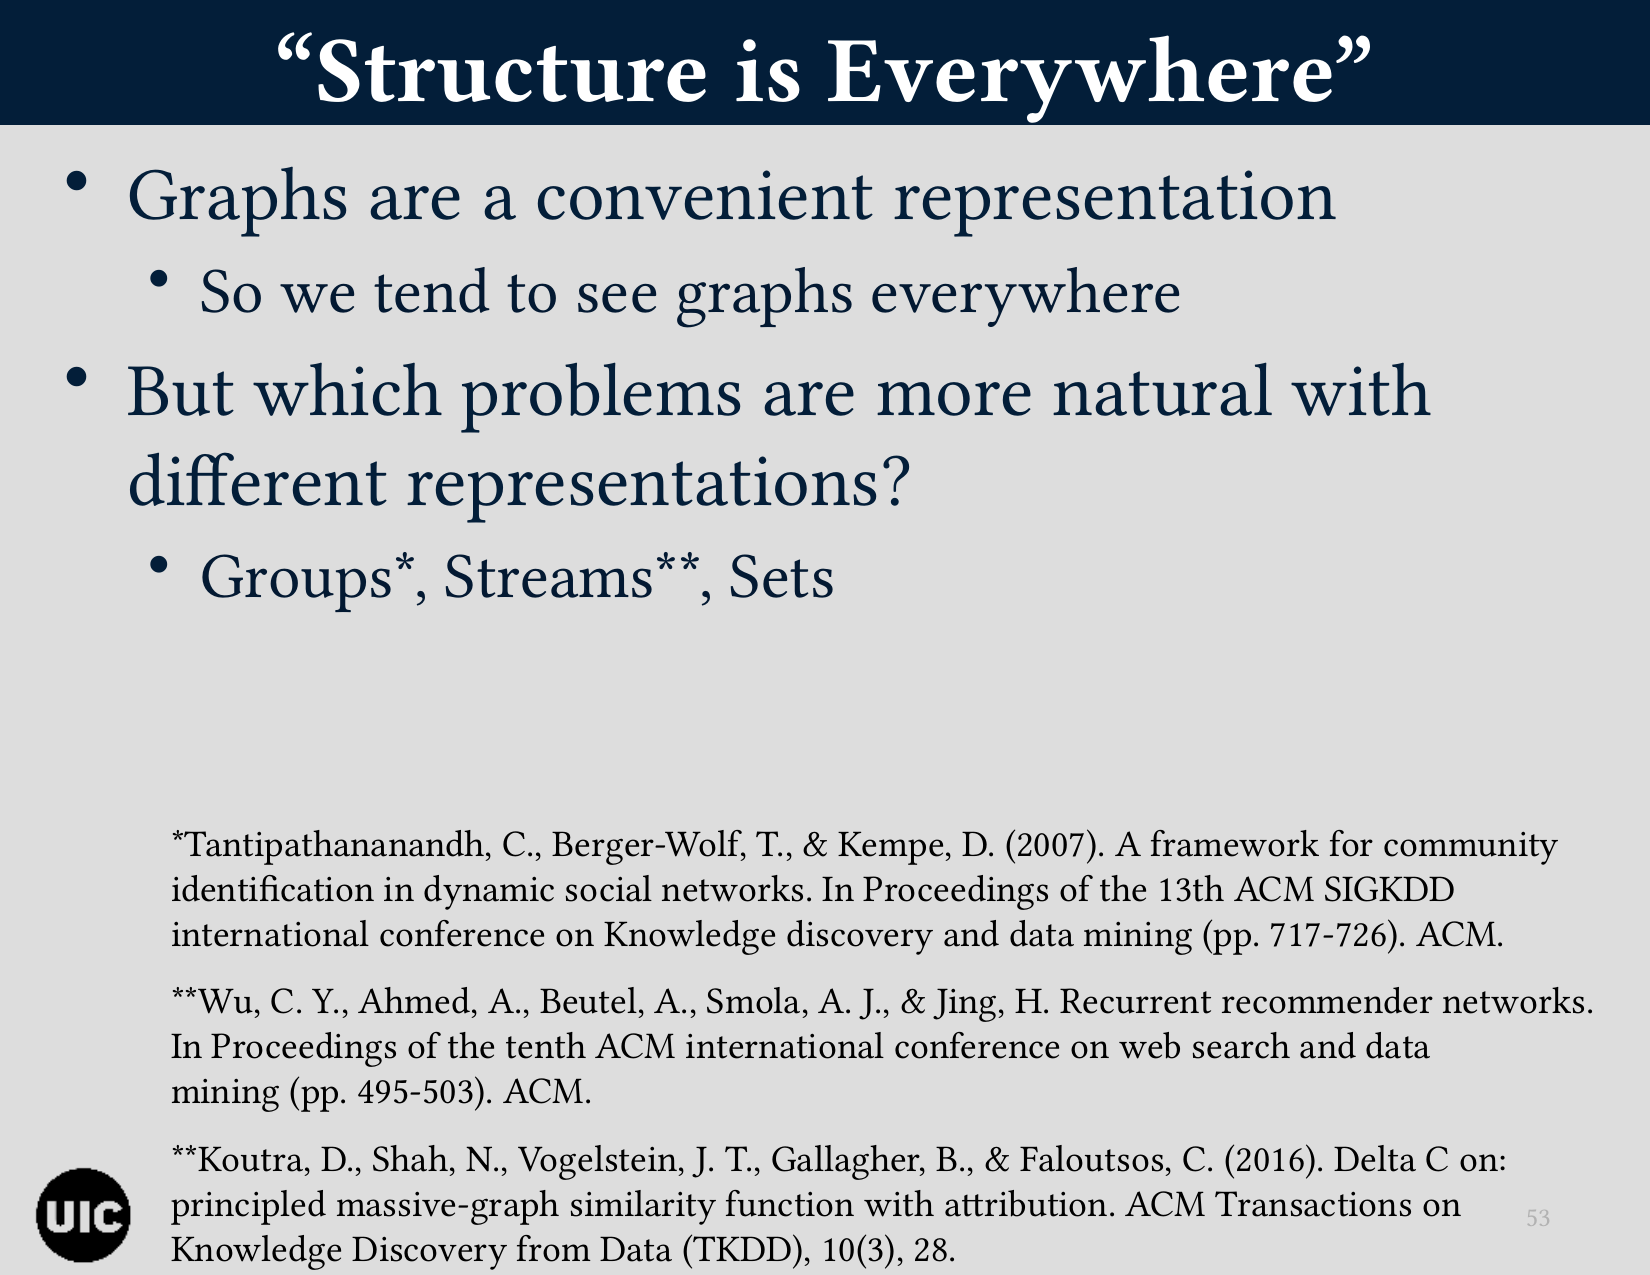

# “Structure is Everywhere”
Graphs are a convenient representation
So we tend to see graphs everywhere
But which problems are more natural with different representations?
Groups*, Streams**, Sets

*Tantipathananandh, C., Berger-Wolf, T., & Kempe, D. (2007). A framework for community identification in dynamic social networks. In Proceedings of the 13th ACM SIGKDD international conference on Knowledge discovery and data mining (pp. 717-726). ACM.
**Wu, C. Y., Ahmed, A., Beutel, A., Smola, A. J., & Jing, H. Recurrent recommender networks. In Proceedings of the tenth ACM international conference on web search and data mining (pp. 495-503). ACM.
**Koutra, D., Shah, N., Vogelstein, J. T., Gallagher, B., & Faloutsos, C. (2016). Delta C on: principled massive-graph similarity function with attribution. ACM Transactions on Knowledge Discovery from Data (TKDD), 10(3), 28.
53